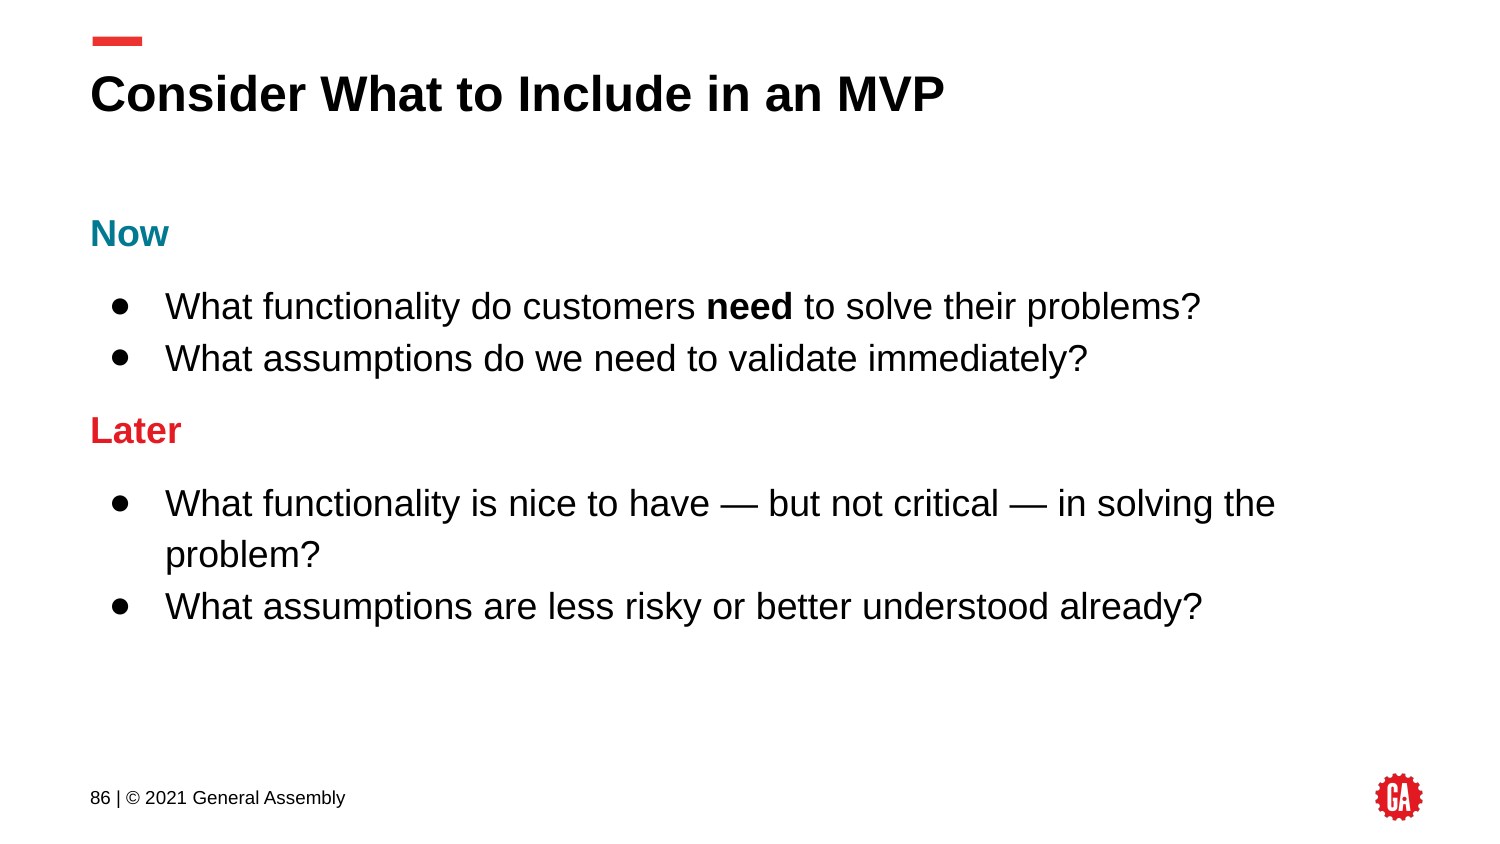

# Consider What to Include in an MVP
Now
What functionality do customers need to solve their problems?
What assumptions do we need to validate immediately?
Later
What functionality is nice to have — but not critical — in solving the problem?
What assumptions are less risky or better understood already?

86 | © 2021 General Assembly